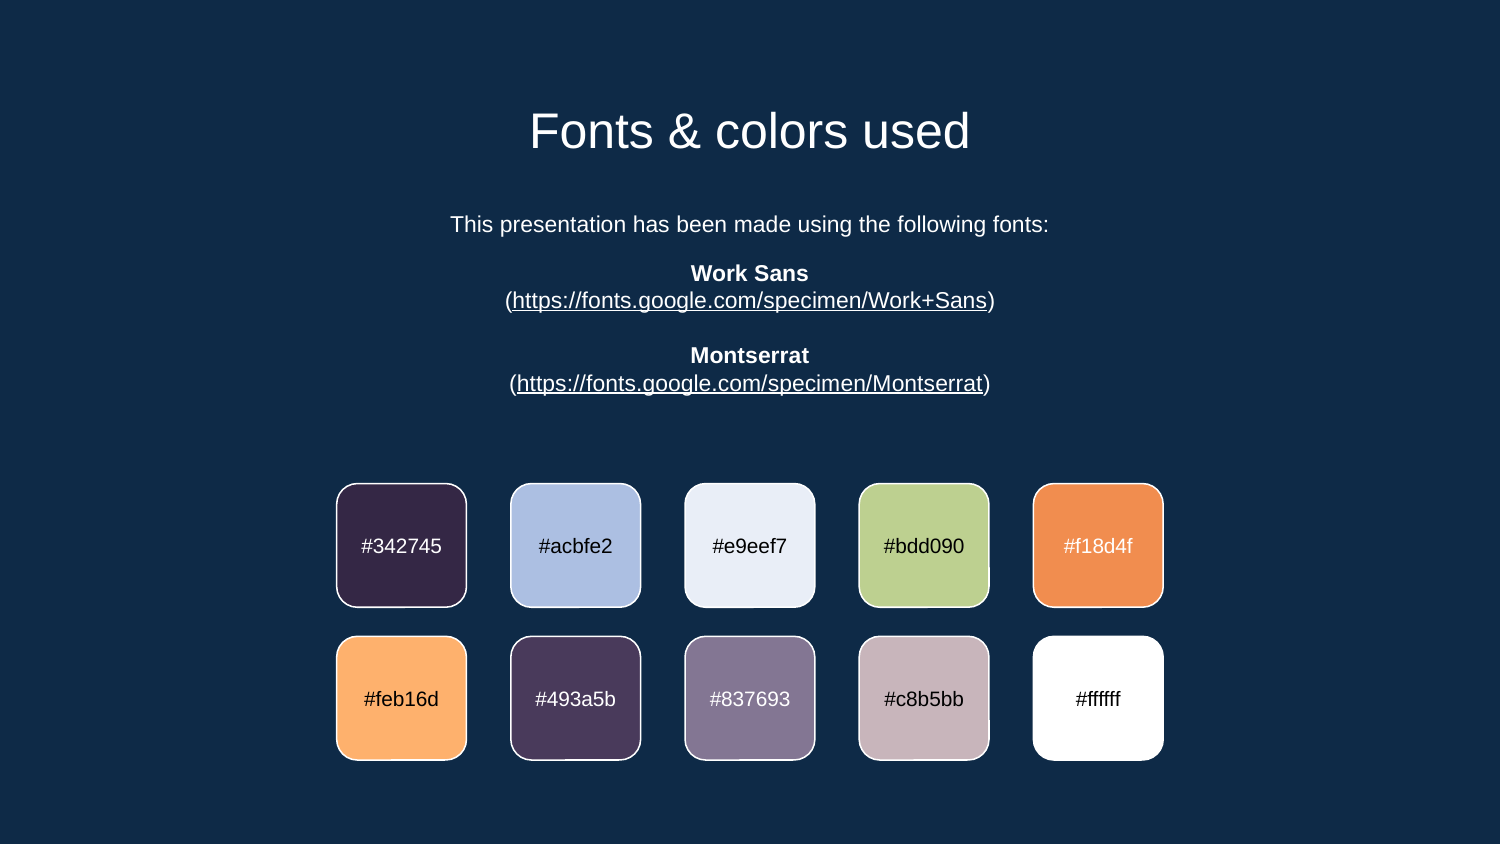

# Fonts & colors used
This presentation has been made using the following fonts:
Work Sans
(https://fonts.google.com/specimen/Work+Sans)

Montserrat
(https://fonts.google.com/specimen/Montserrat)

#342745
#acbfe2
#e9eef7
#bdd090
#f18d4f

#feb16d
#493a5b
#837693
#c8b5bb
#ffffff